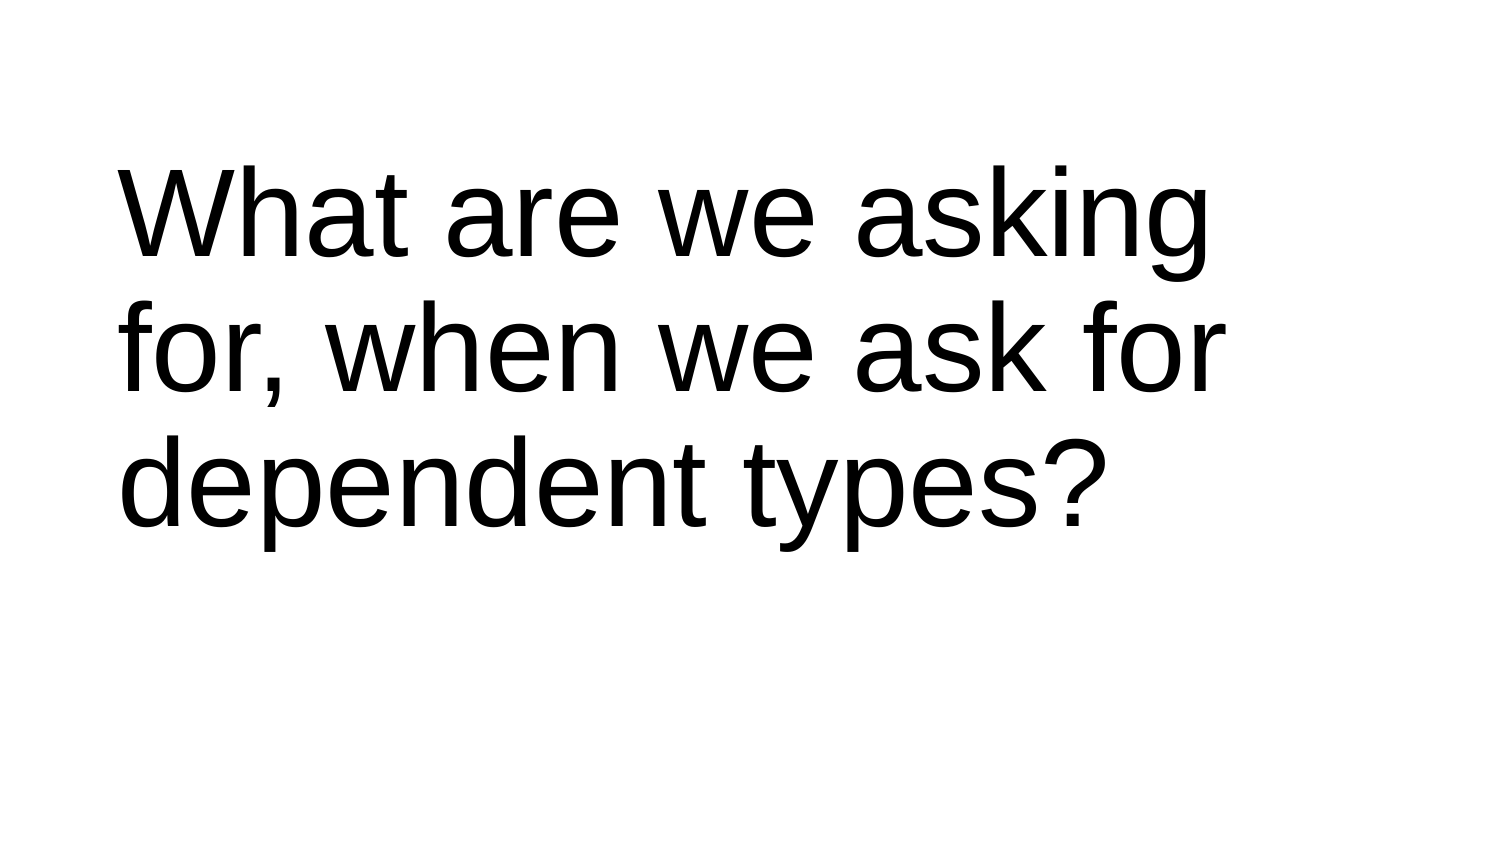

# What are we asking for, when we ask for dependent types?